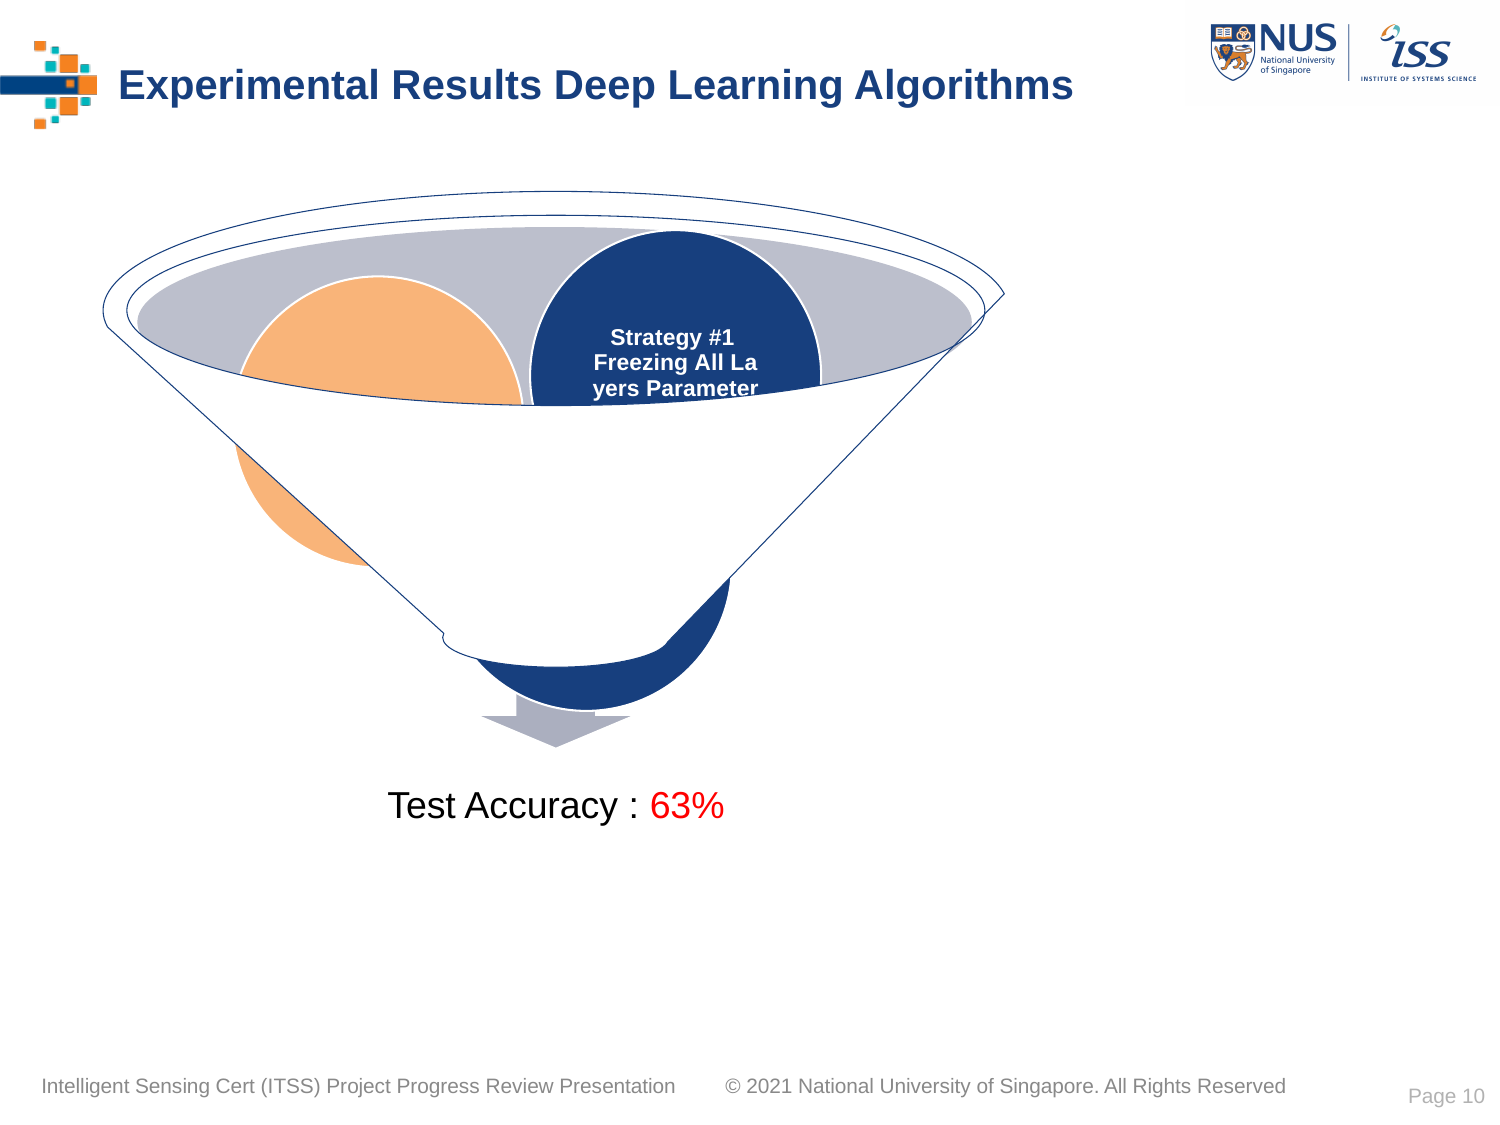

# Experimental Results Deep Learning Algorithms
Res Net101
Val Accuracy  : 65%
Test Accuracy : 63%
Strategy #1  Freezing All Layers Parameters
Page 10